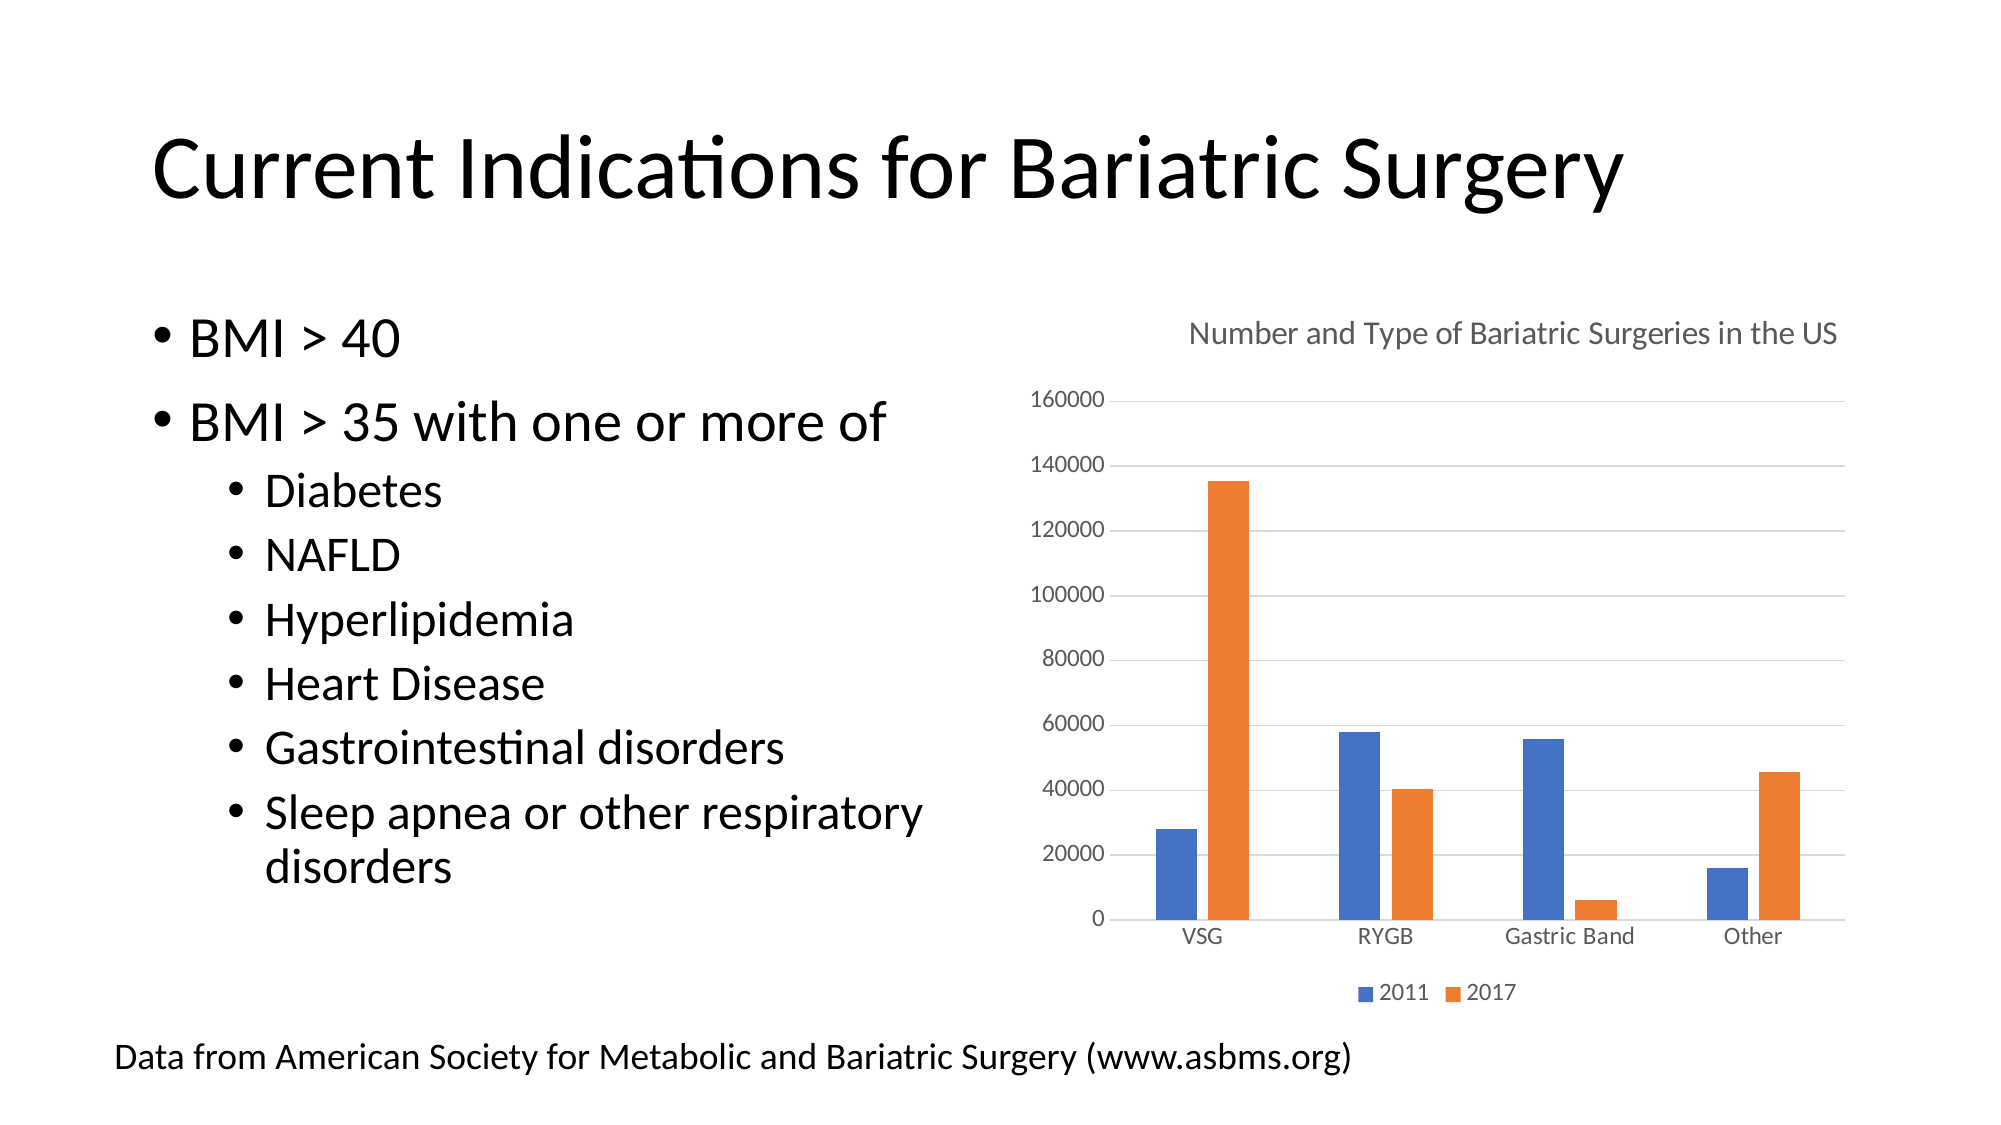

# Current Indications for Bariatric Surgery
BMI > 40
BMI > 35 with one or more of
Diabetes
NAFLD
Hyperlipidemia
Heart Disease
Gastrointestinal disorders
Sleep apnea or other respiratory disorders

### Chart: Number and Type of Bariatric Surgeries in the US

| Category | 2011 | 2017 |
|---|---|---|
| VSG | 28124.0 | 135409.19999999998 |
| RYGB | 57986.0 | 40584.0 |
| Gastric Band | 55932.0 | 6315.599999999999 |
| Other | 15957.999999999998 | 45691.20000000001 |
Data from American Society for Metabolic and Bariatric Surgery (www.asbms.org)